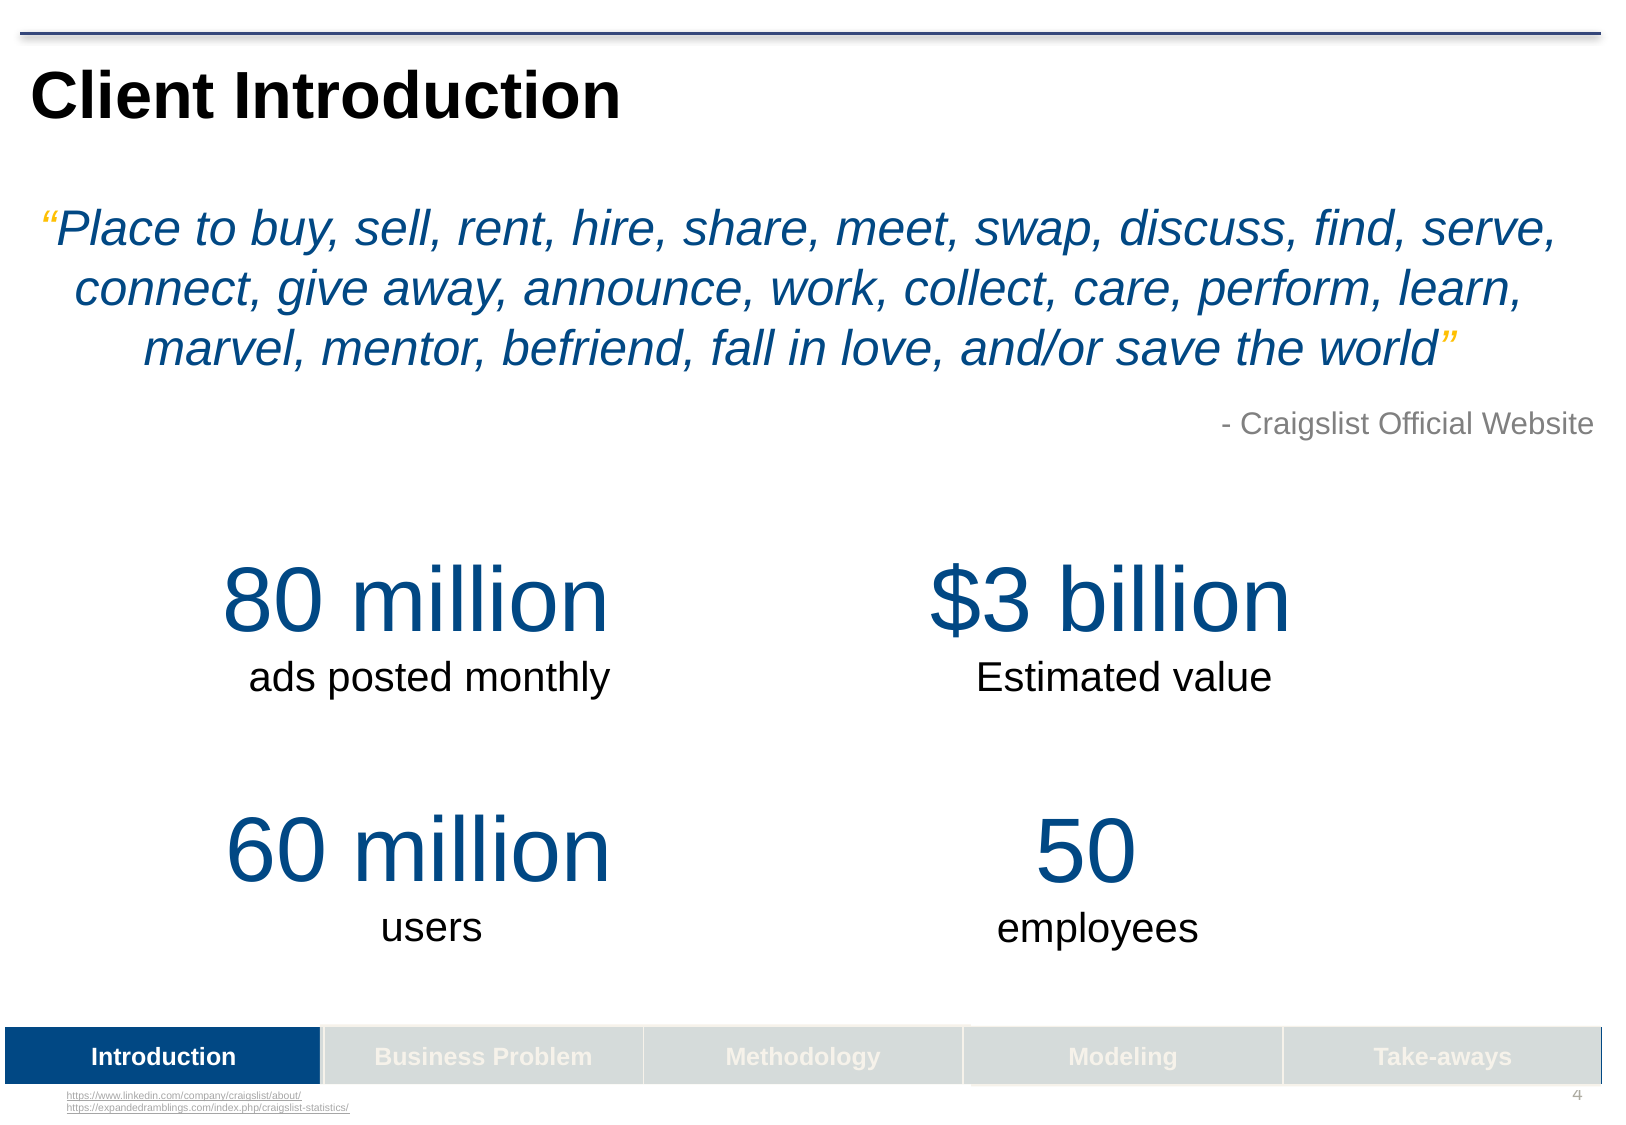

Client Introduction
“Place to buy, sell, rent, hire, share, meet, swap, discuss, find, serve, connect, give away, announce, work, collect, care, perform, learn, marvel, mentor, befriend, fall in love, and/or save the world”
- Craigslist Official Website
80 million
ads posted monthly
$3 billion
Estimated value
60 million
users
50
employees

| Introduction | Business Problem | Methodology | Modeling | Take-aways |
| --- | --- | --- | --- | --- |
https://www.linkedin.com/company/craigslist/about/
https://expandedramblings.com/index.php/craigslist-statistics/